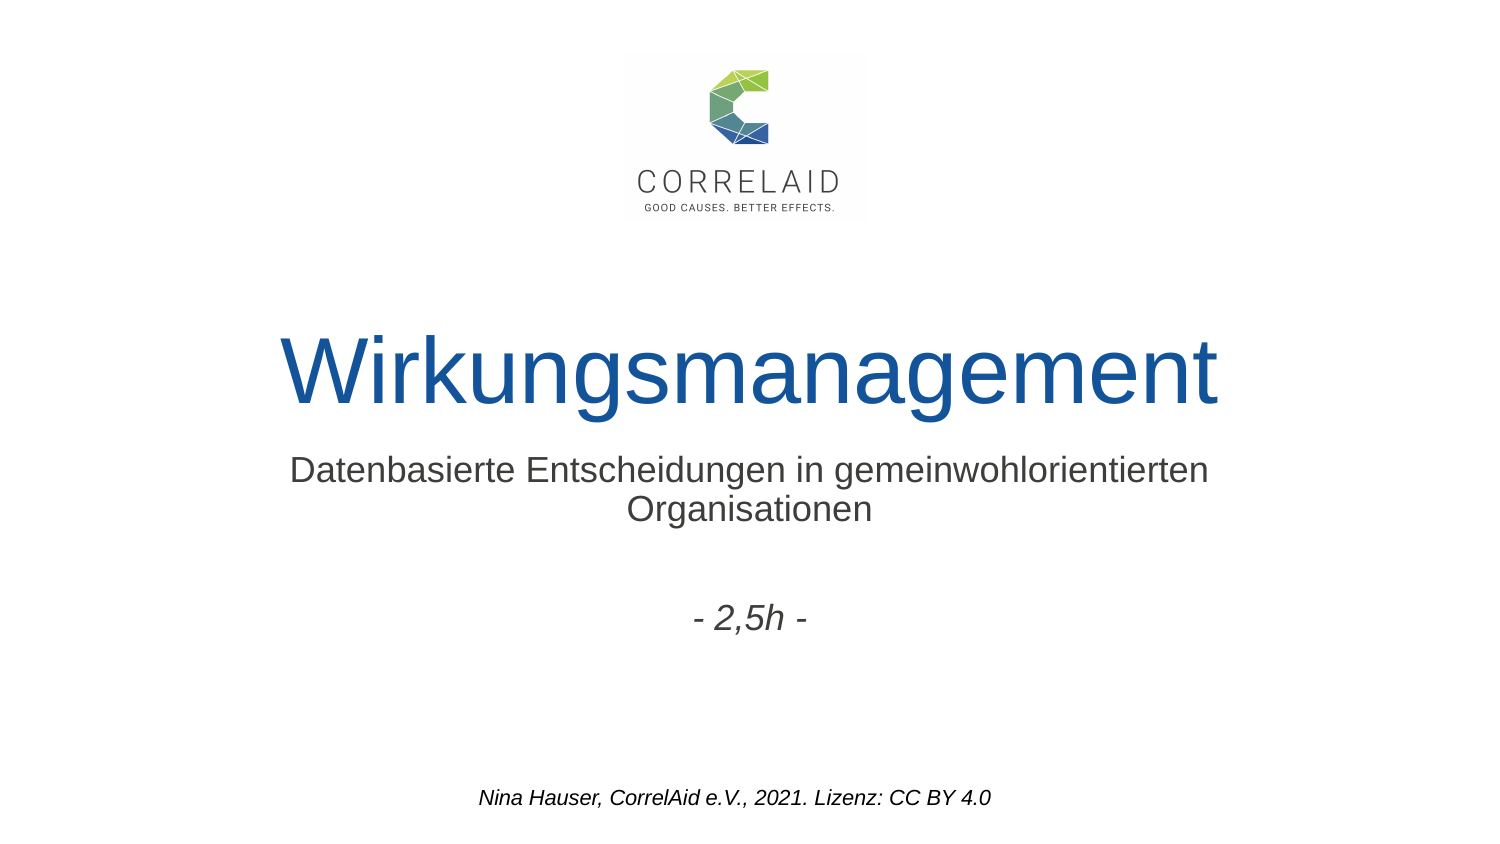

# Wirkungsmanagement
Datenbasierte Entscheidungen in gemeinwohlorientierten Organisationen

- 2,5h -
Nina Hauser, CorrelAid e.V., 2021. Lizenz: CC BY 4.0